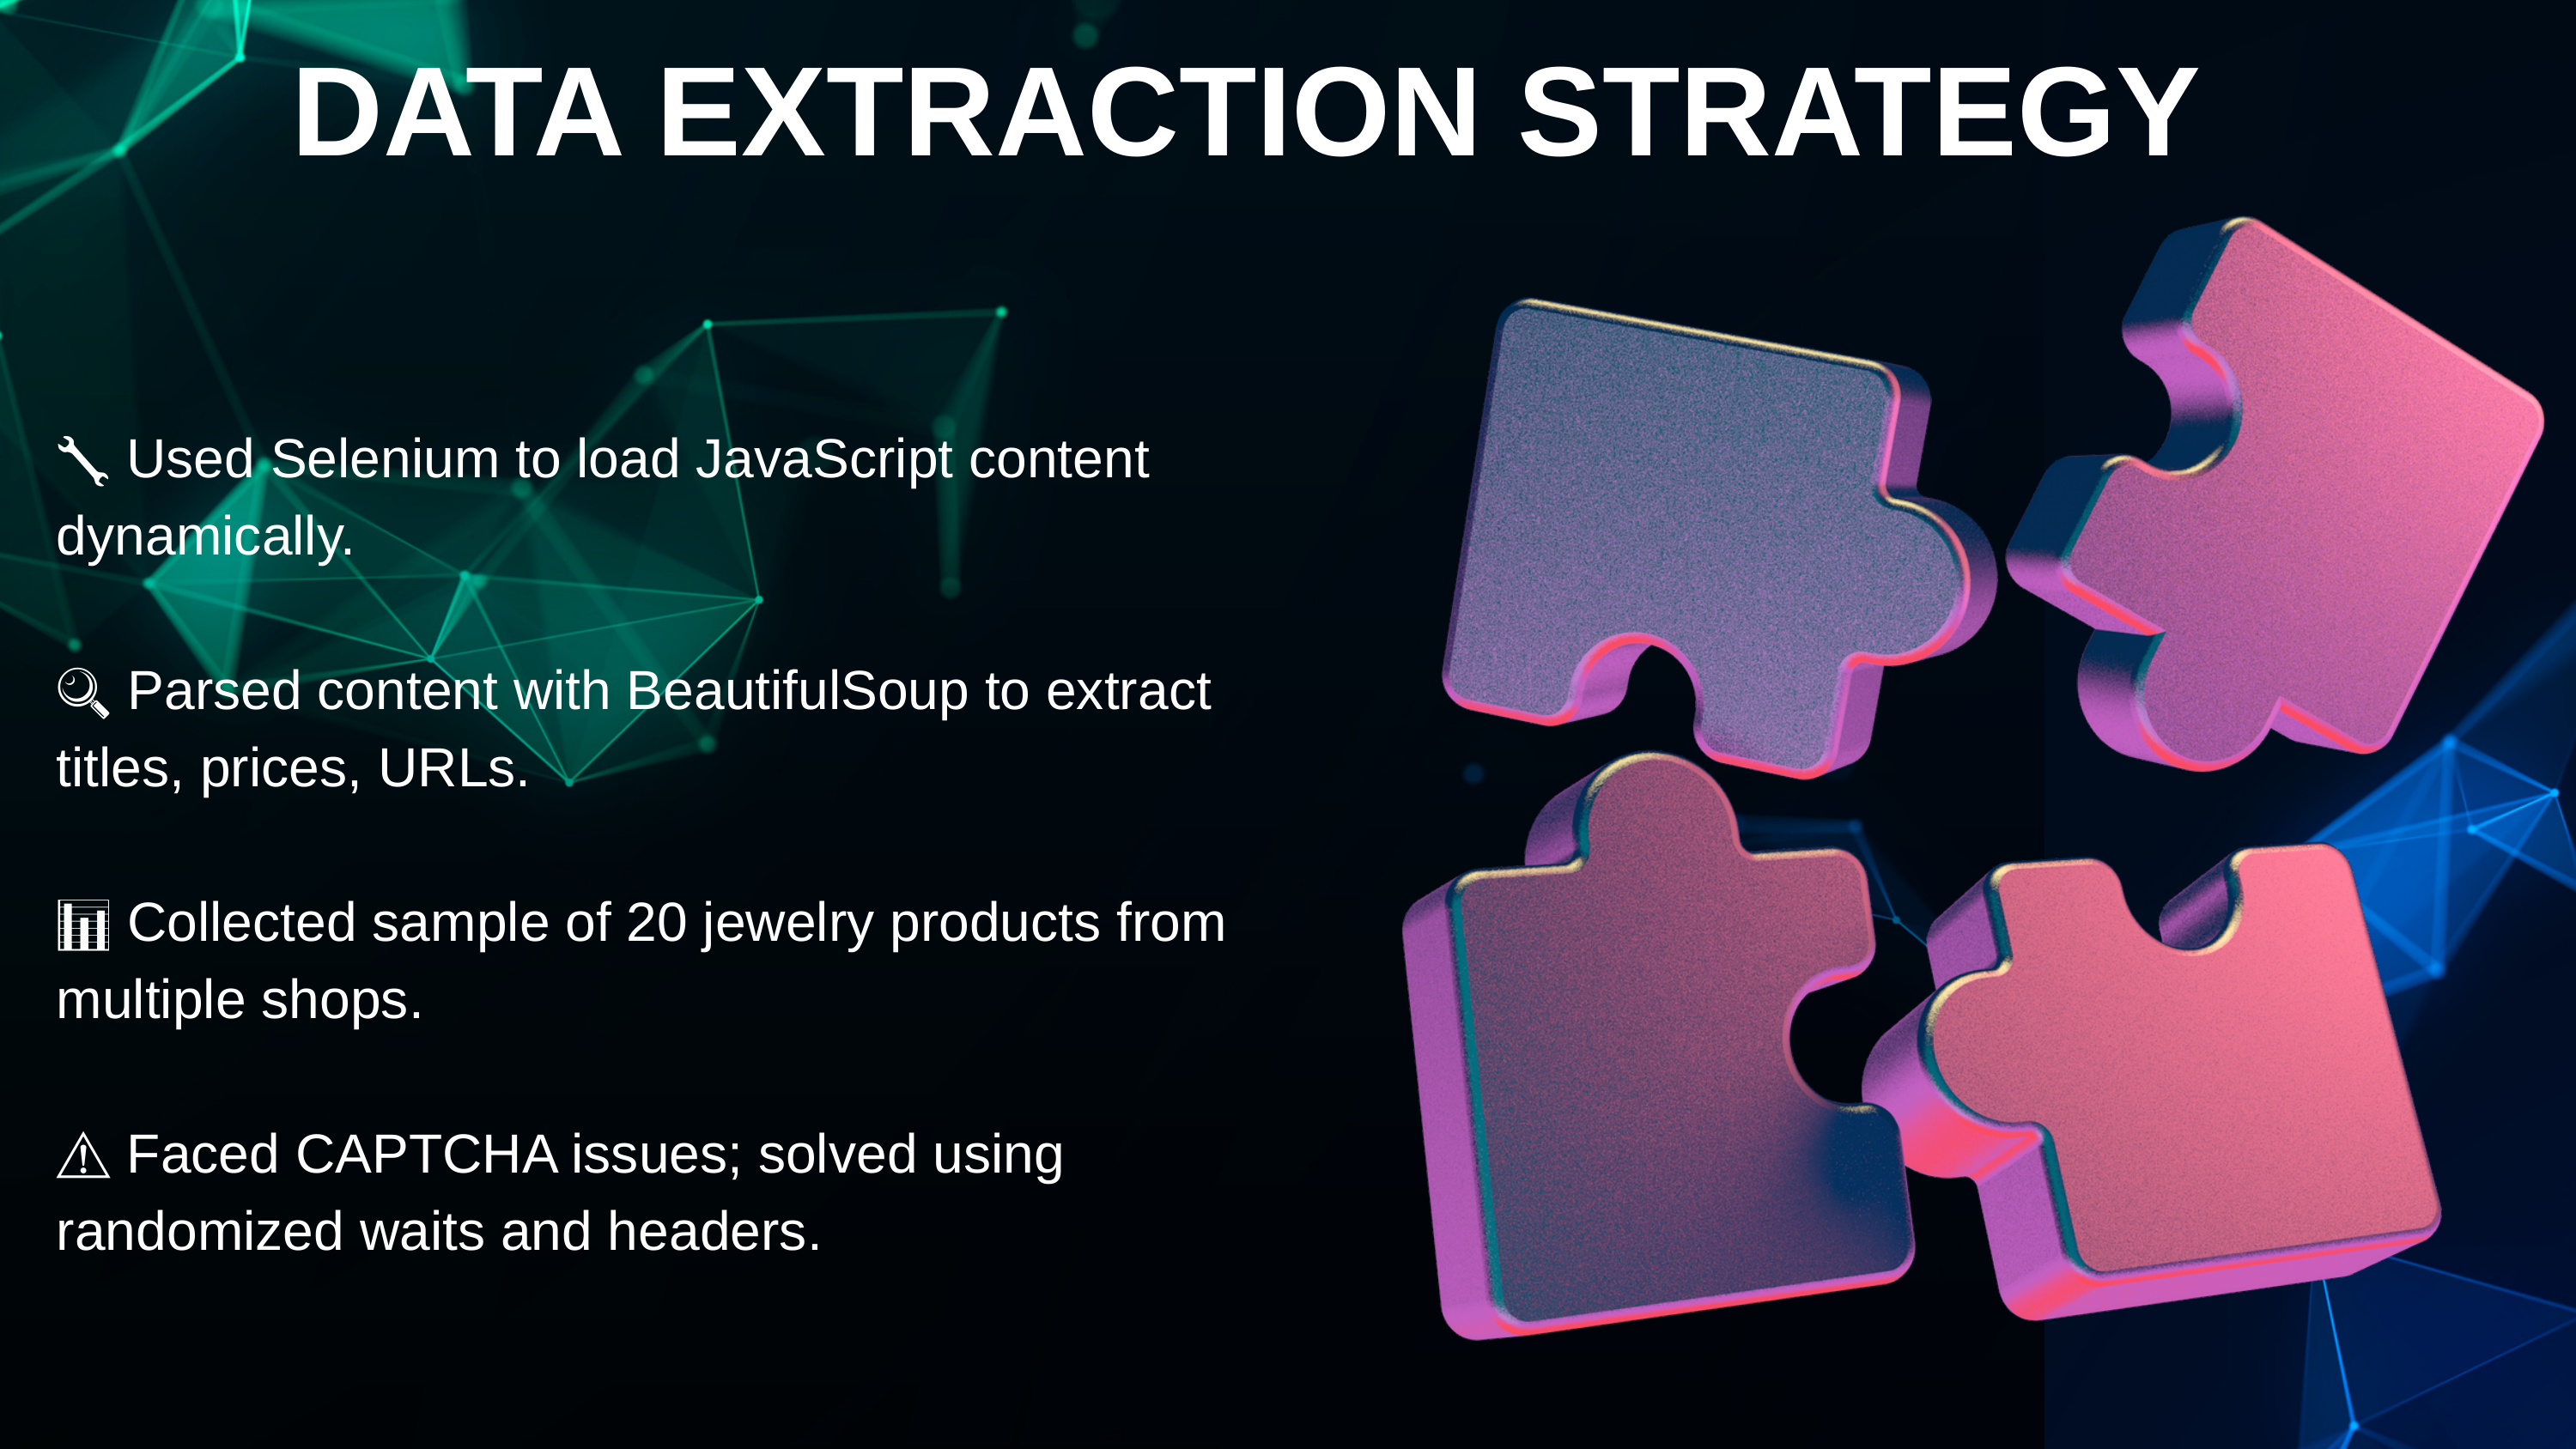

DATA EXTRACTION STRATEGY

🔧 Used Selenium to load JavaScript content dynamically.

🔍 Parsed content with BeautifulSoup to extract titles, prices, URLs.

📊 Collected sample of 20 jewelry products from multiple shops.

⚠ Faced CAPTCHA issues; solved using randomized waits and headers.